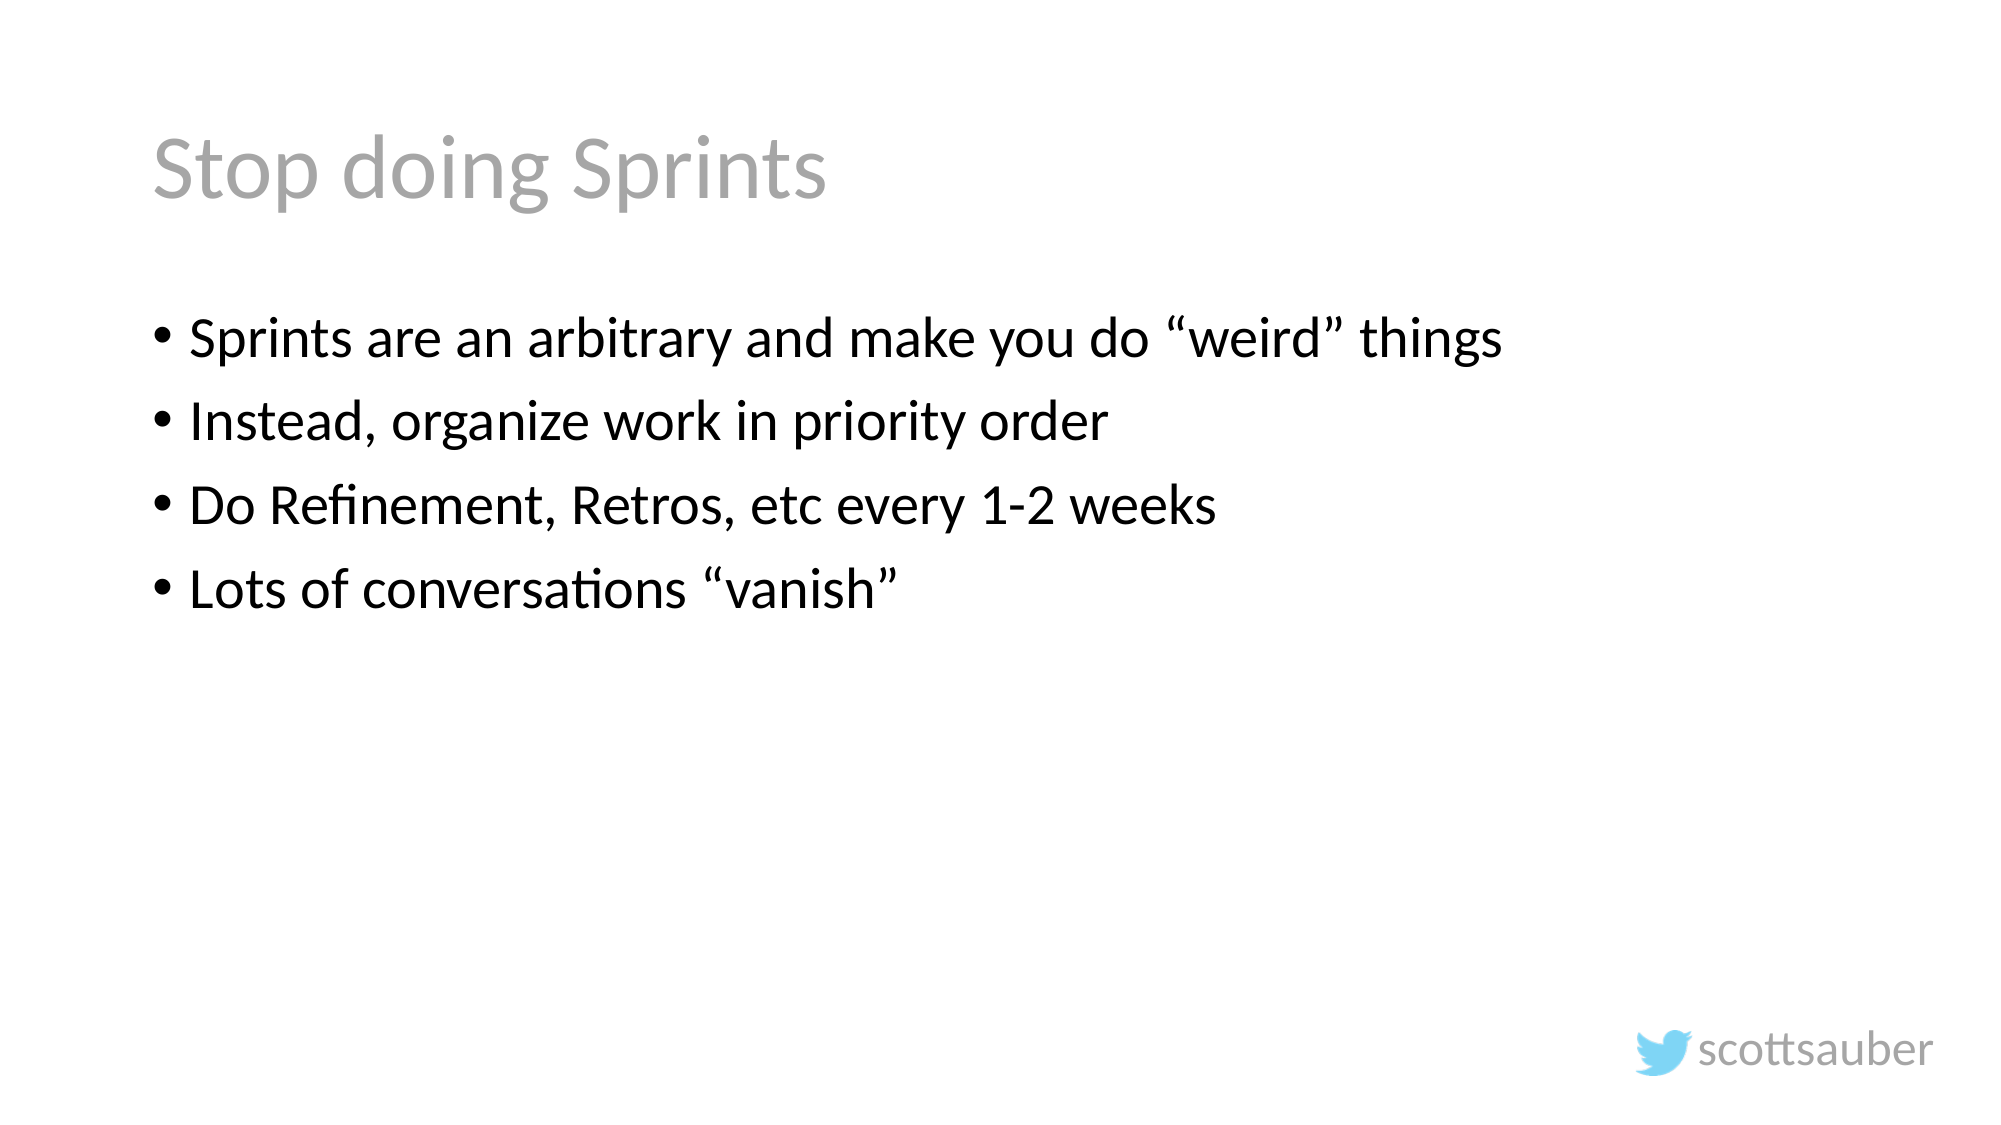

# Stop doing Sprints
Sprints are an arbitrary and make you do “weird” things
Instead, organize work in priority order
Do Refinement, Retros, etc every 1-2 weeks
Lots of conversations “vanish”
scottsauber